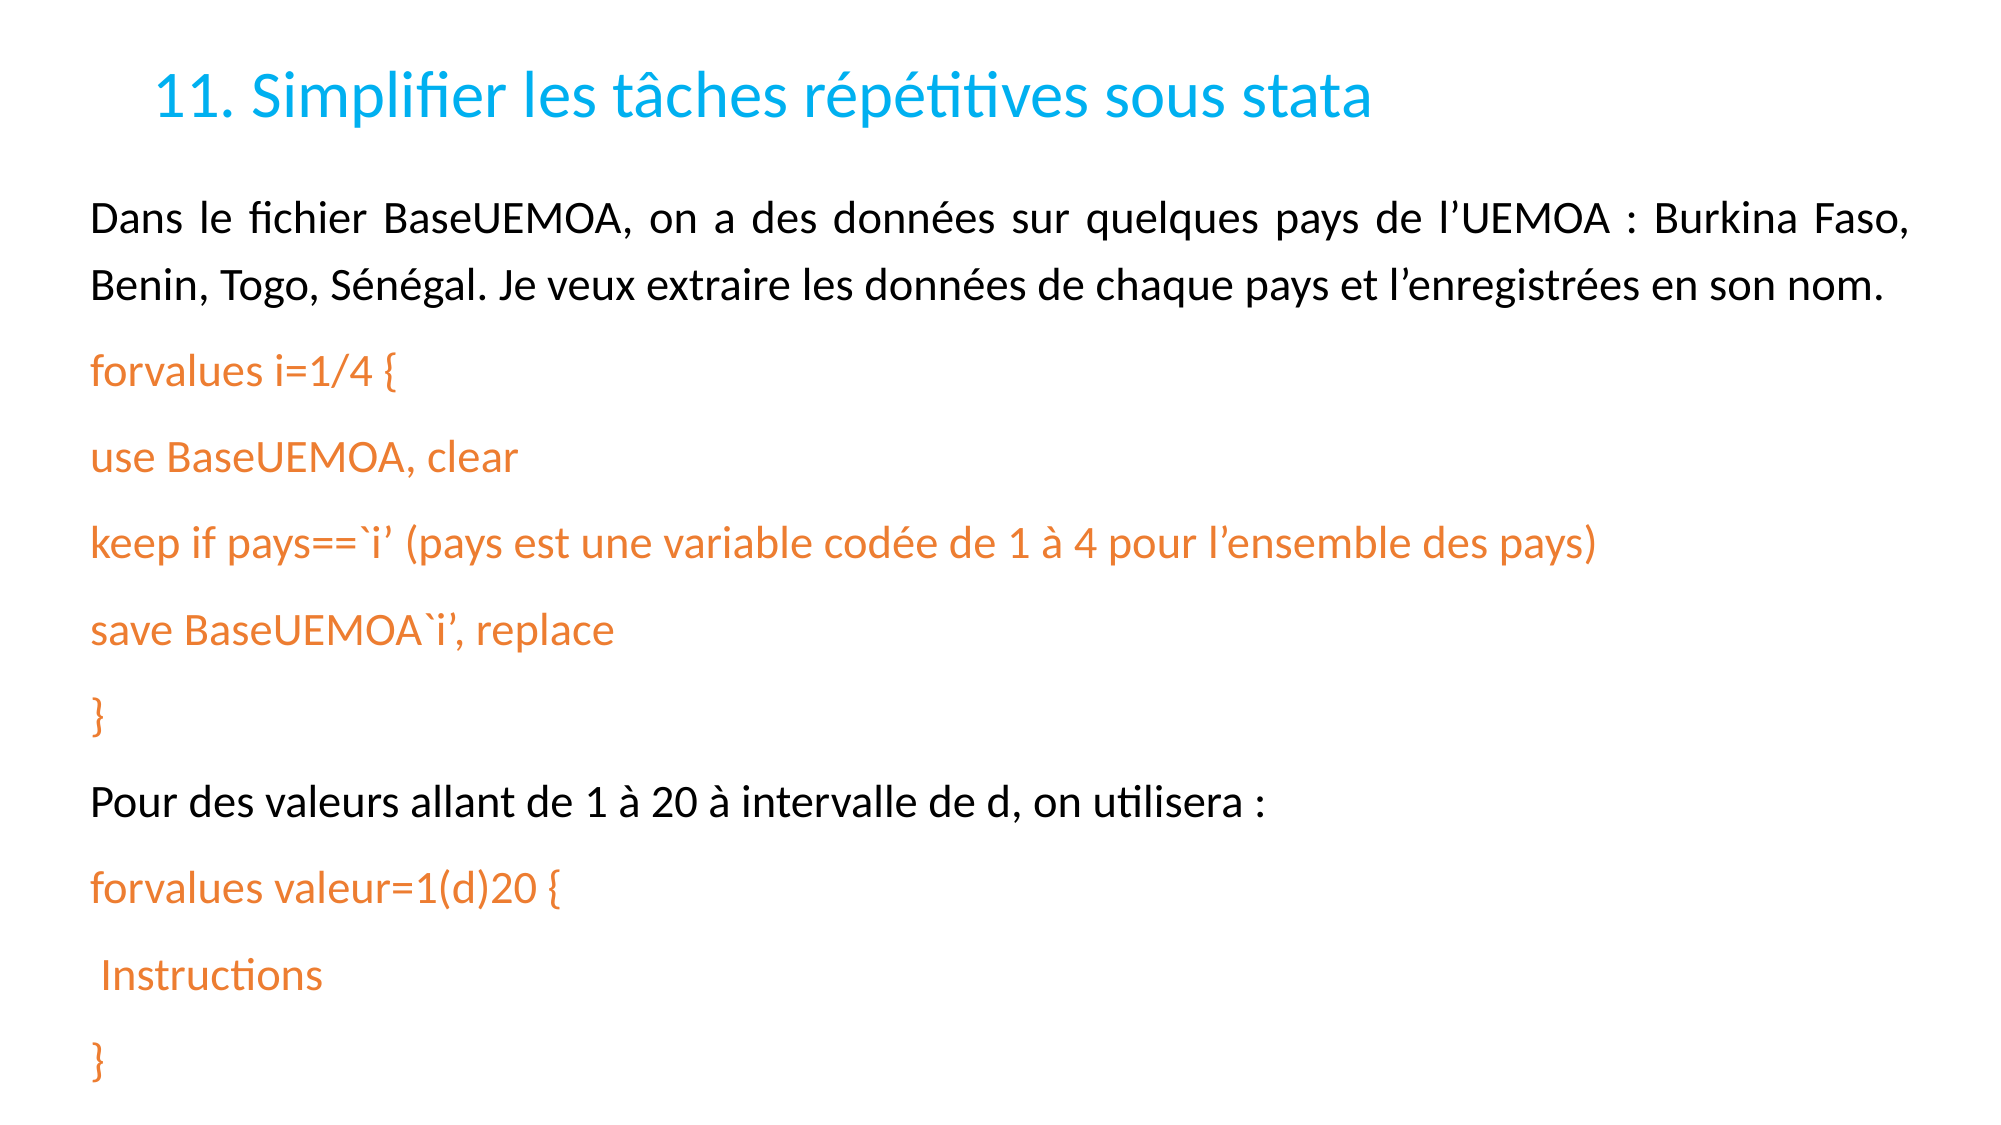

# 11. Simplifier les tâches répétitives sous stata
Dans le fichier BaseUEMOA, on a des données sur quelques pays de l’UEMOA : Burkina Faso, Benin, Togo, Sénégal. Je veux extraire les données de chaque pays et l’enregistrées en son nom.
forvalues i=1/4 {
use BaseUEMOA, clear
keep if pays==`i’ (pays est une variable codée de 1 à 4 pour l’ensemble des pays)
save BaseUEMOA`i’, replace
}
Pour des valeurs allant de 1 à 20 à intervalle de d, on utilisera :
forvalues valeur=1(d)20 {
 Instructions
}